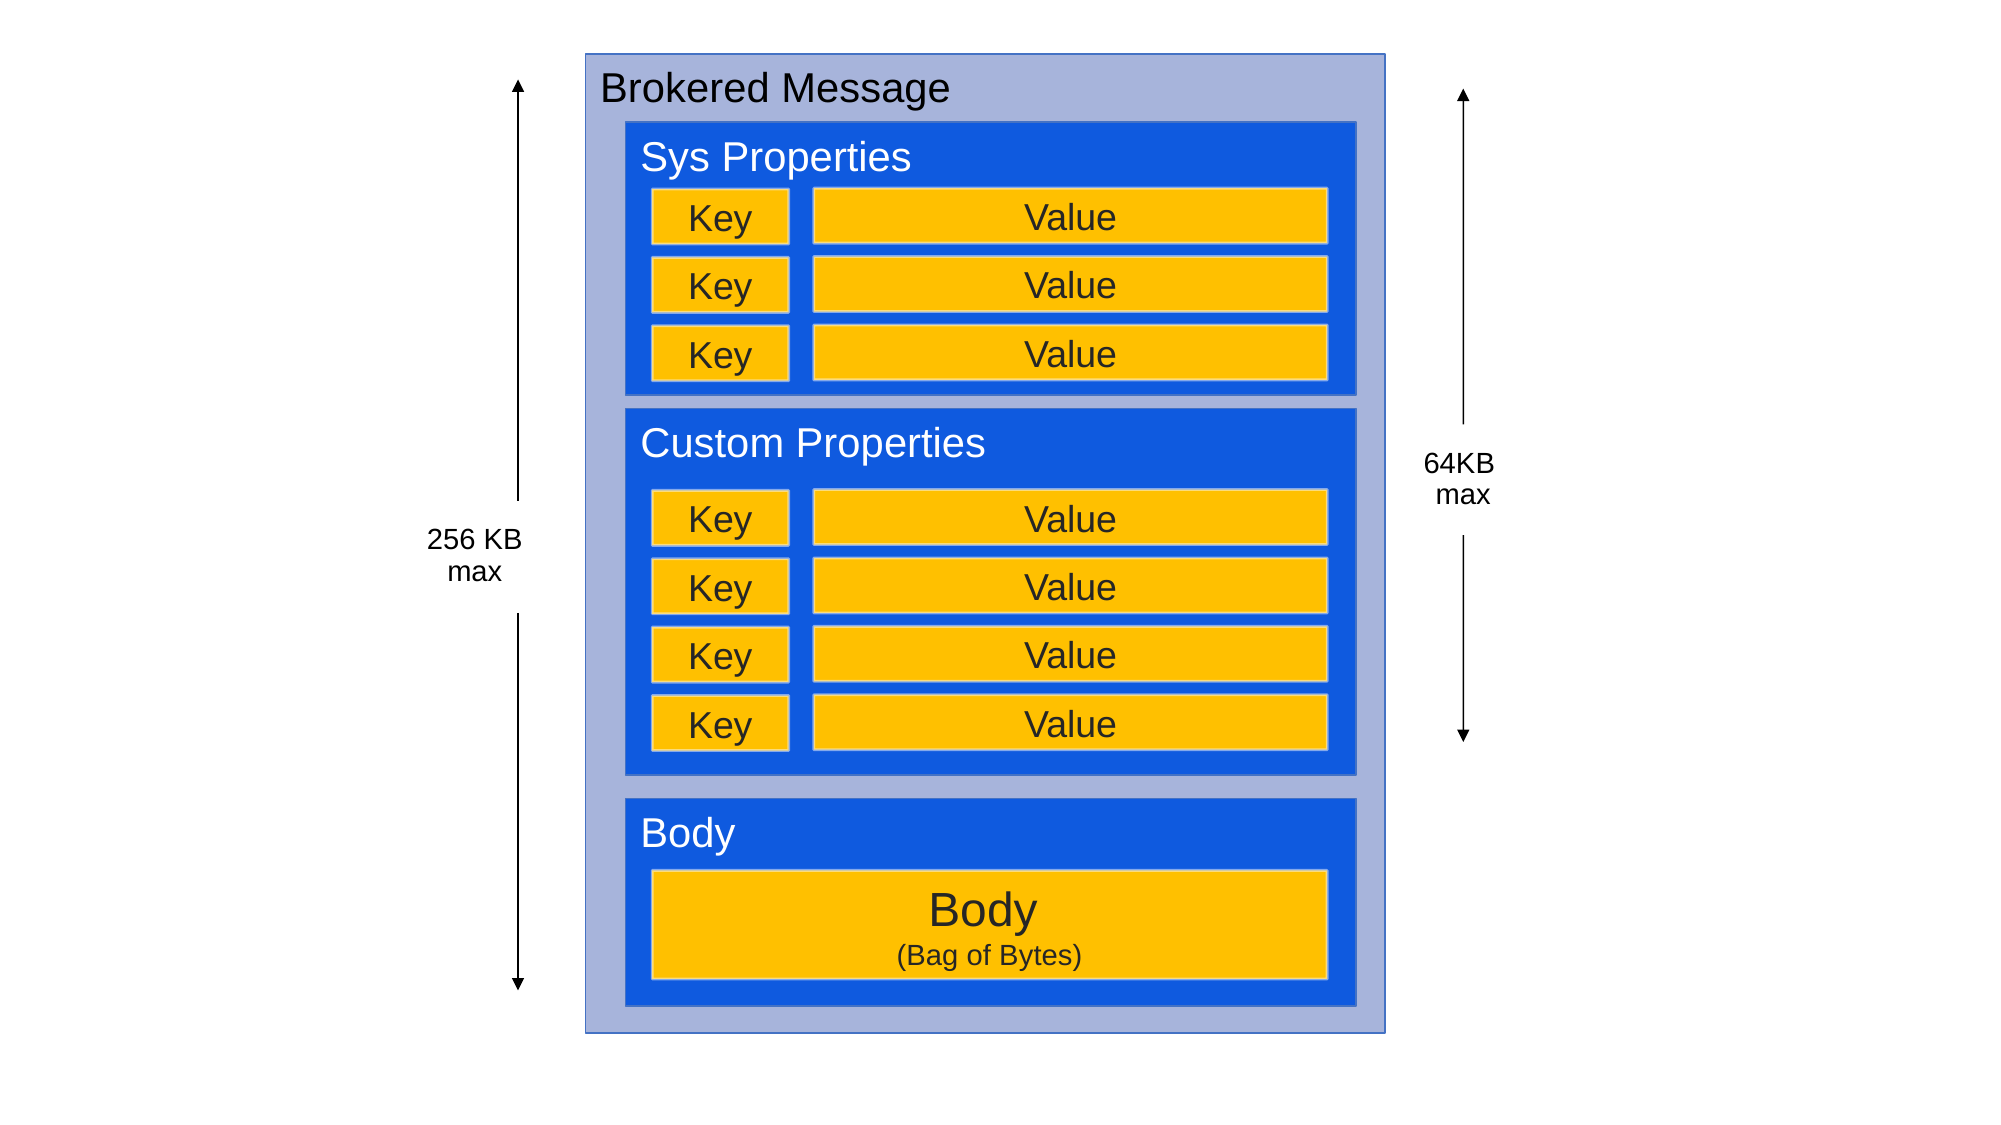

Brokered Message
Sys Properties
Value
Key
Value
Key
Value
Key
Custom Properties
64KB
max
Value
Key
Value
Key
Value
Key
Value
Key
256 KB
max
Body
Body
(Bag of Bytes)